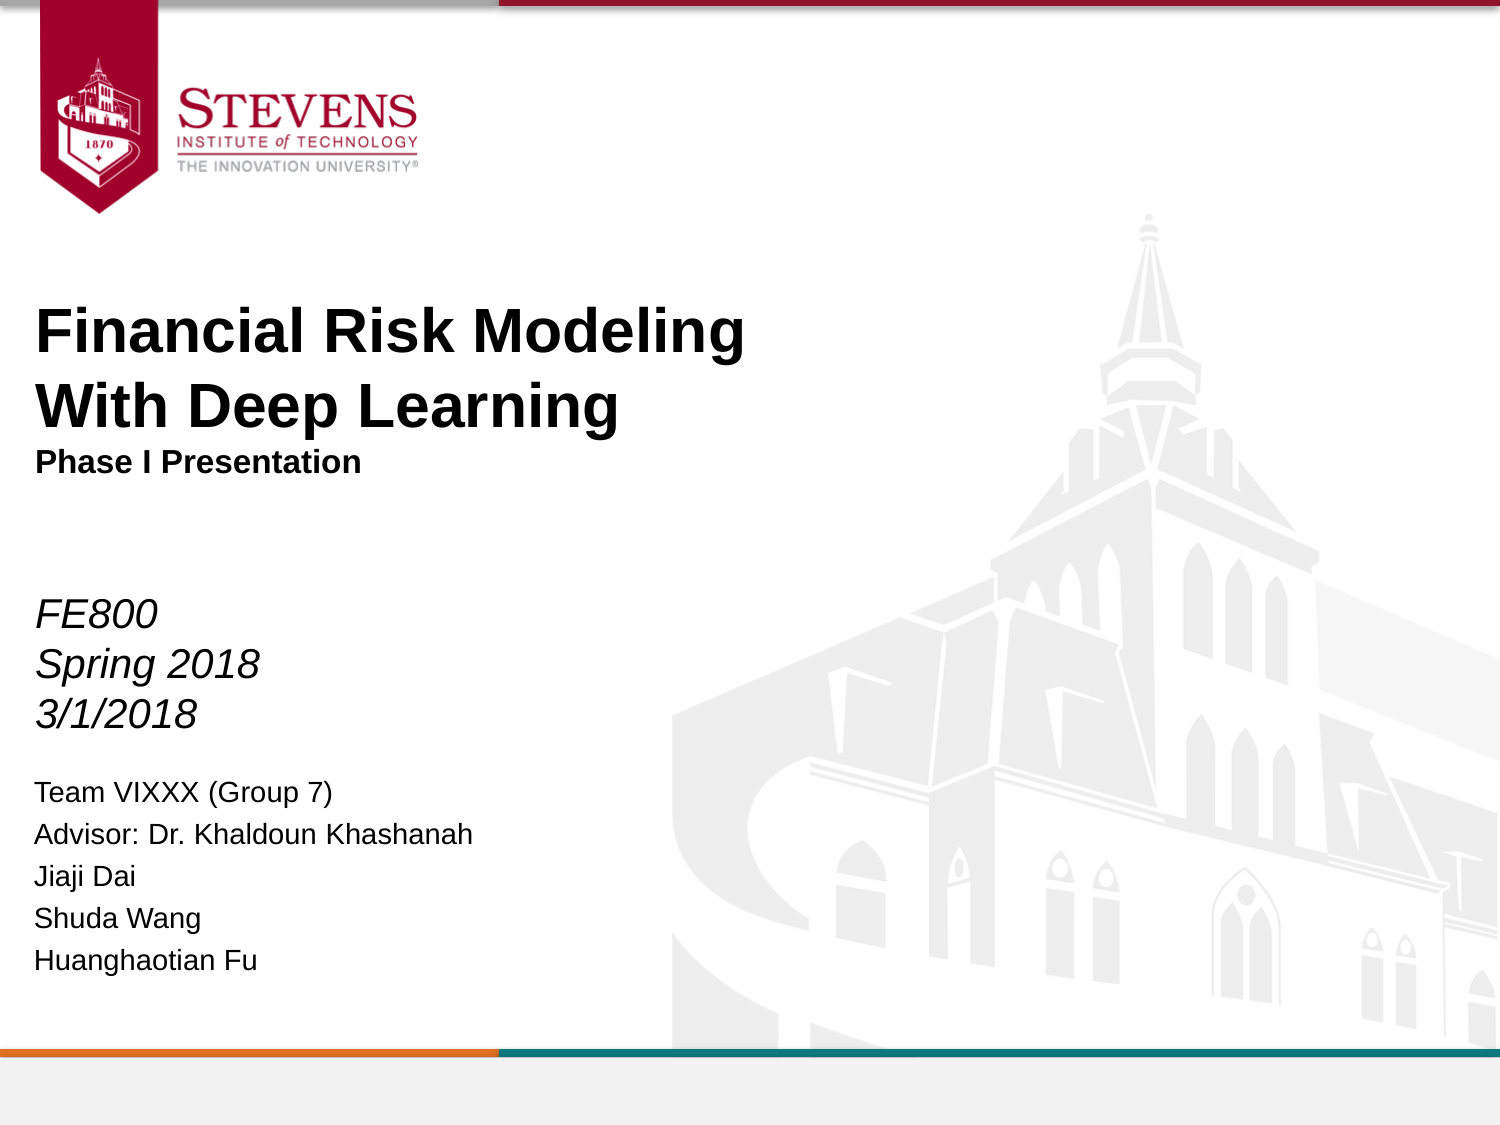

Financial Risk Modeling With Deep Learning
Phase I Presentation
FE800
Spring 2018
3/1/2018
Team VIXXX (Group 7)
Advisor: Dr. Khaldoun Khashanah
Jiaji Dai
Shuda Wang
Huanghaotian Fu